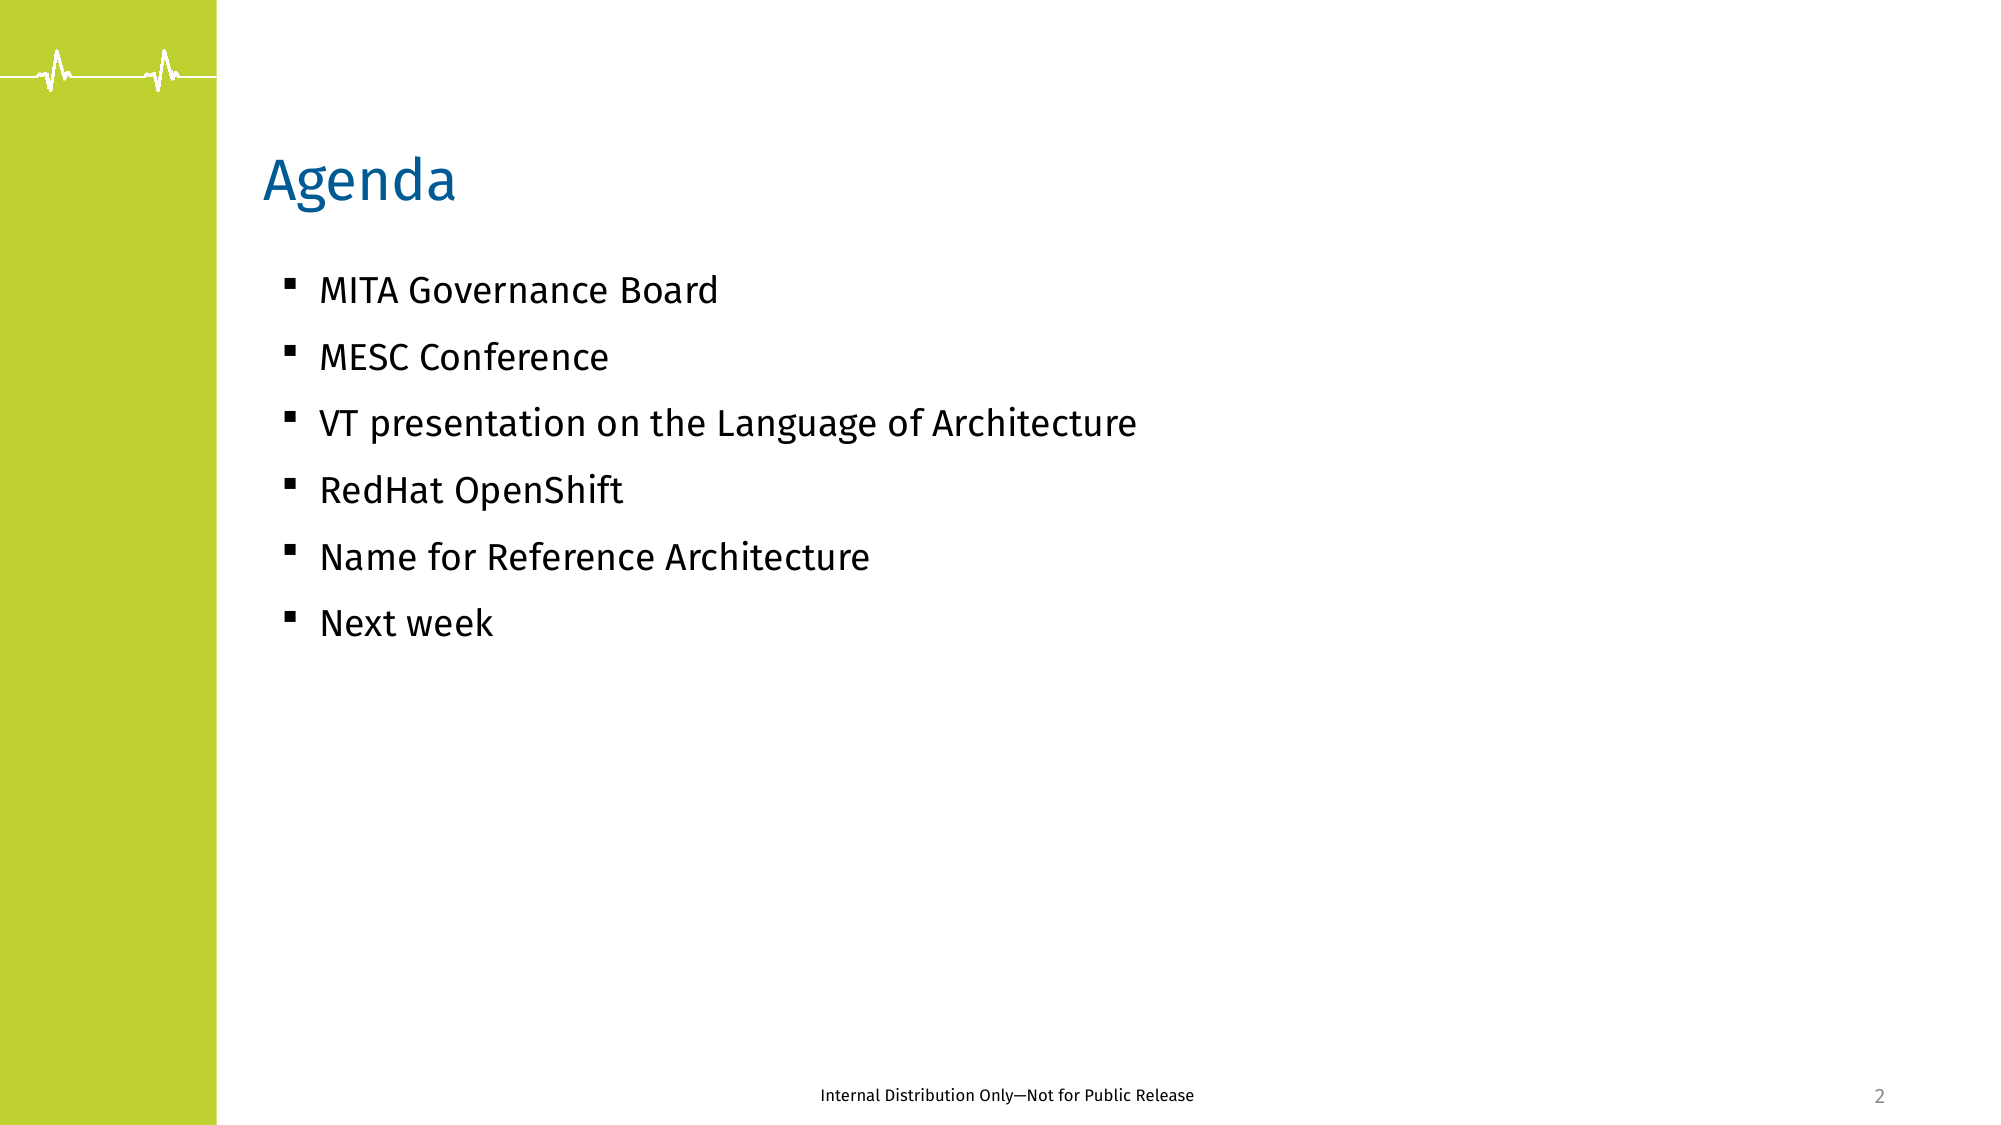

# Agenda
MITA Governance Board
MESC Conference
VT presentation on the Language of Architecture
RedHat OpenShift
Name for Reference Architecture
Next week
2